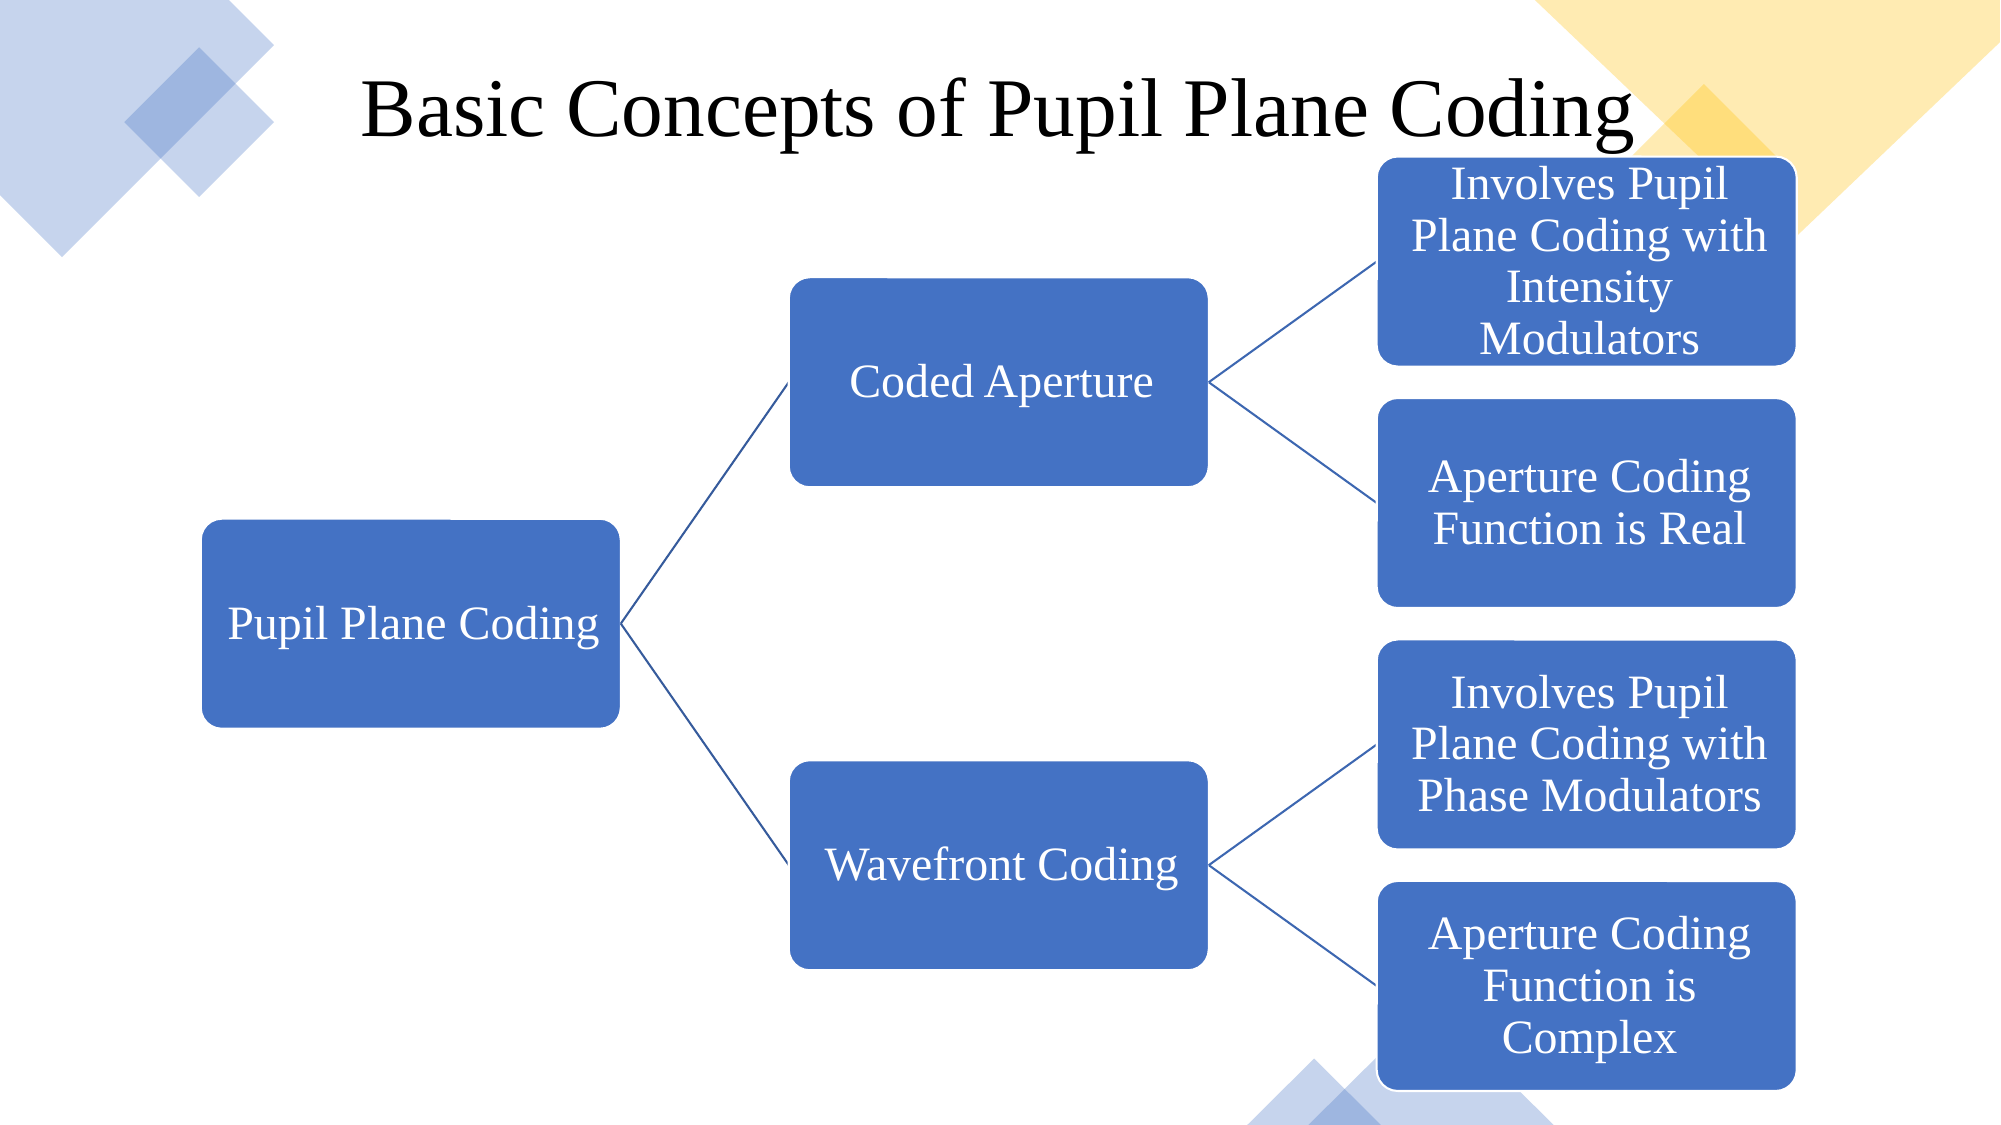

Basic Concepts of Pupil Plane Coding

Pupil Plane Coding

Coded Aperture

Involves Pupil Plane Coding with Intensity Modulators

Aperture Coding Function is Real

Wavefront Coding

Involves Pupil Plane Coding with Phase Modulators

Aperture Coding Function is Complex